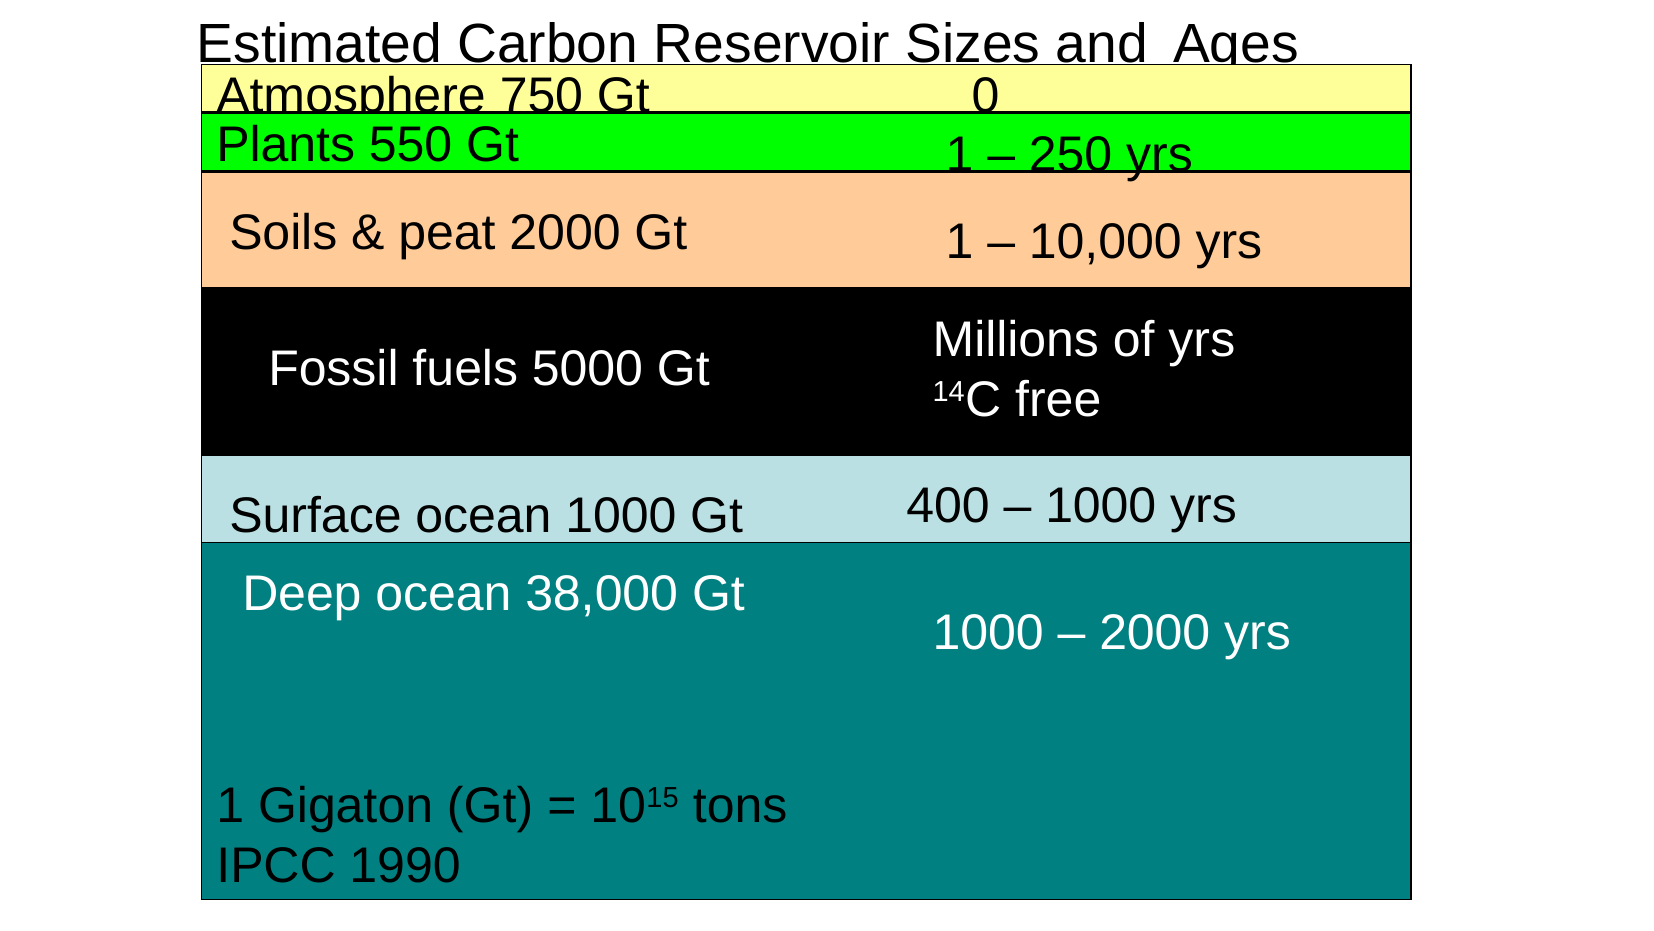

Estimated Carbon Reservoir Sizes and  Ages
Atmosphere 750 Gt
0

Plants 550 Gt
1 – 250 yrs

Soils & peat 2000 Gt
1 – 10,000 yrs

Millions of yrs
14C free
Fossil fuels 5000 Gt

400 – 1000 yrs
Surface ocean 1000 Gt
Deep ocean 38,000 Gt
1000 – 2000 yrs
1 Gigaton (Gt) = 1015 tons
IPCC 1990